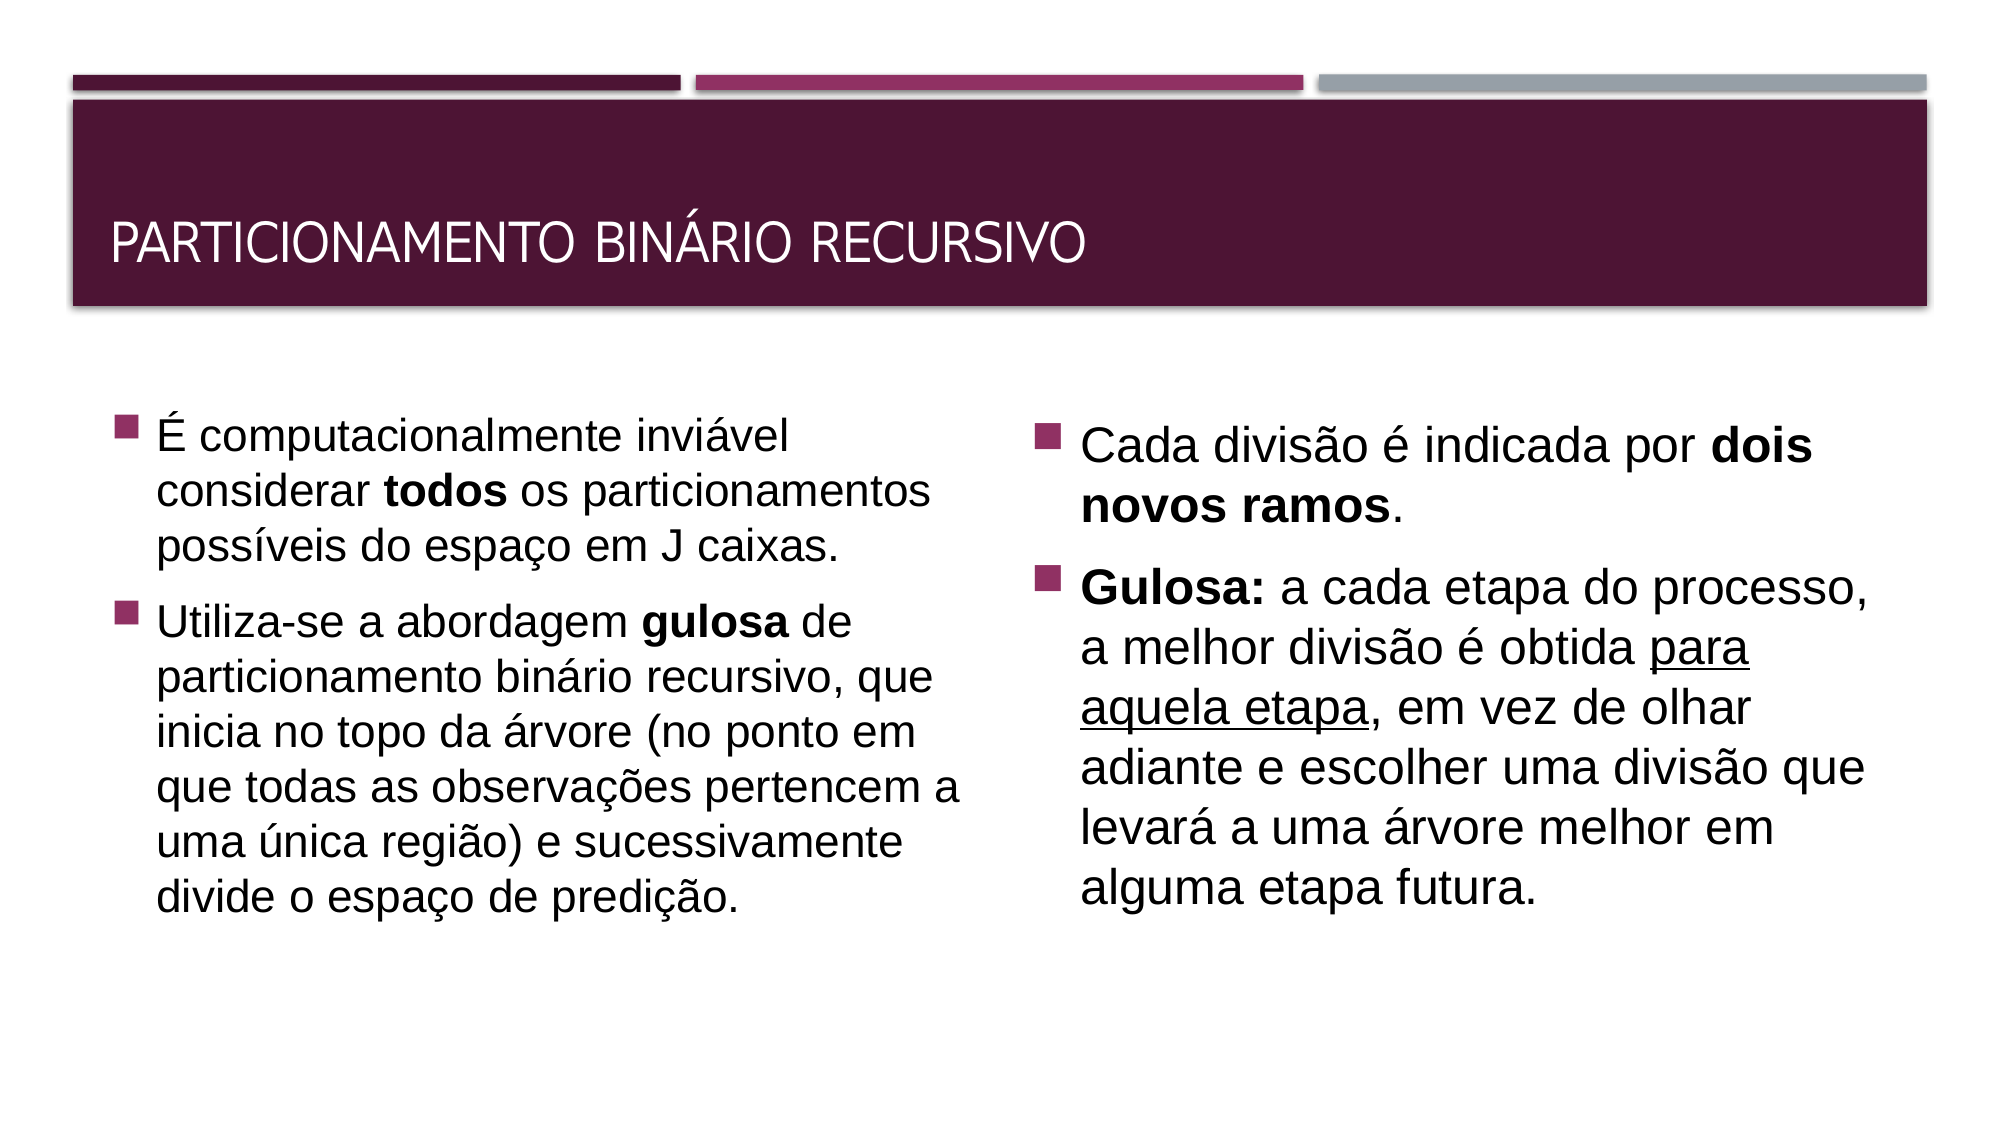

# PARTICIONAMENTO BINÁRIO RECURSIVO
É computacionalmente inviável considerar todos os particionamentos possíveis do espaço em J caixas.
Utiliza-se a abordagem gulosa de particionamento binário recursivo, que inicia no topo da árvore (no ponto em que todas as observações pertencem a uma única região) e sucessivamente divide o espaço de predição.
Cada divisão é indicada por dois novos ramos.
Gulosa: a cada etapa do processo, a melhor divisão é obtida para aquela etapa, em vez de olhar adiante e escolher uma divisão que levará a uma árvore melhor em alguma etapa futura.